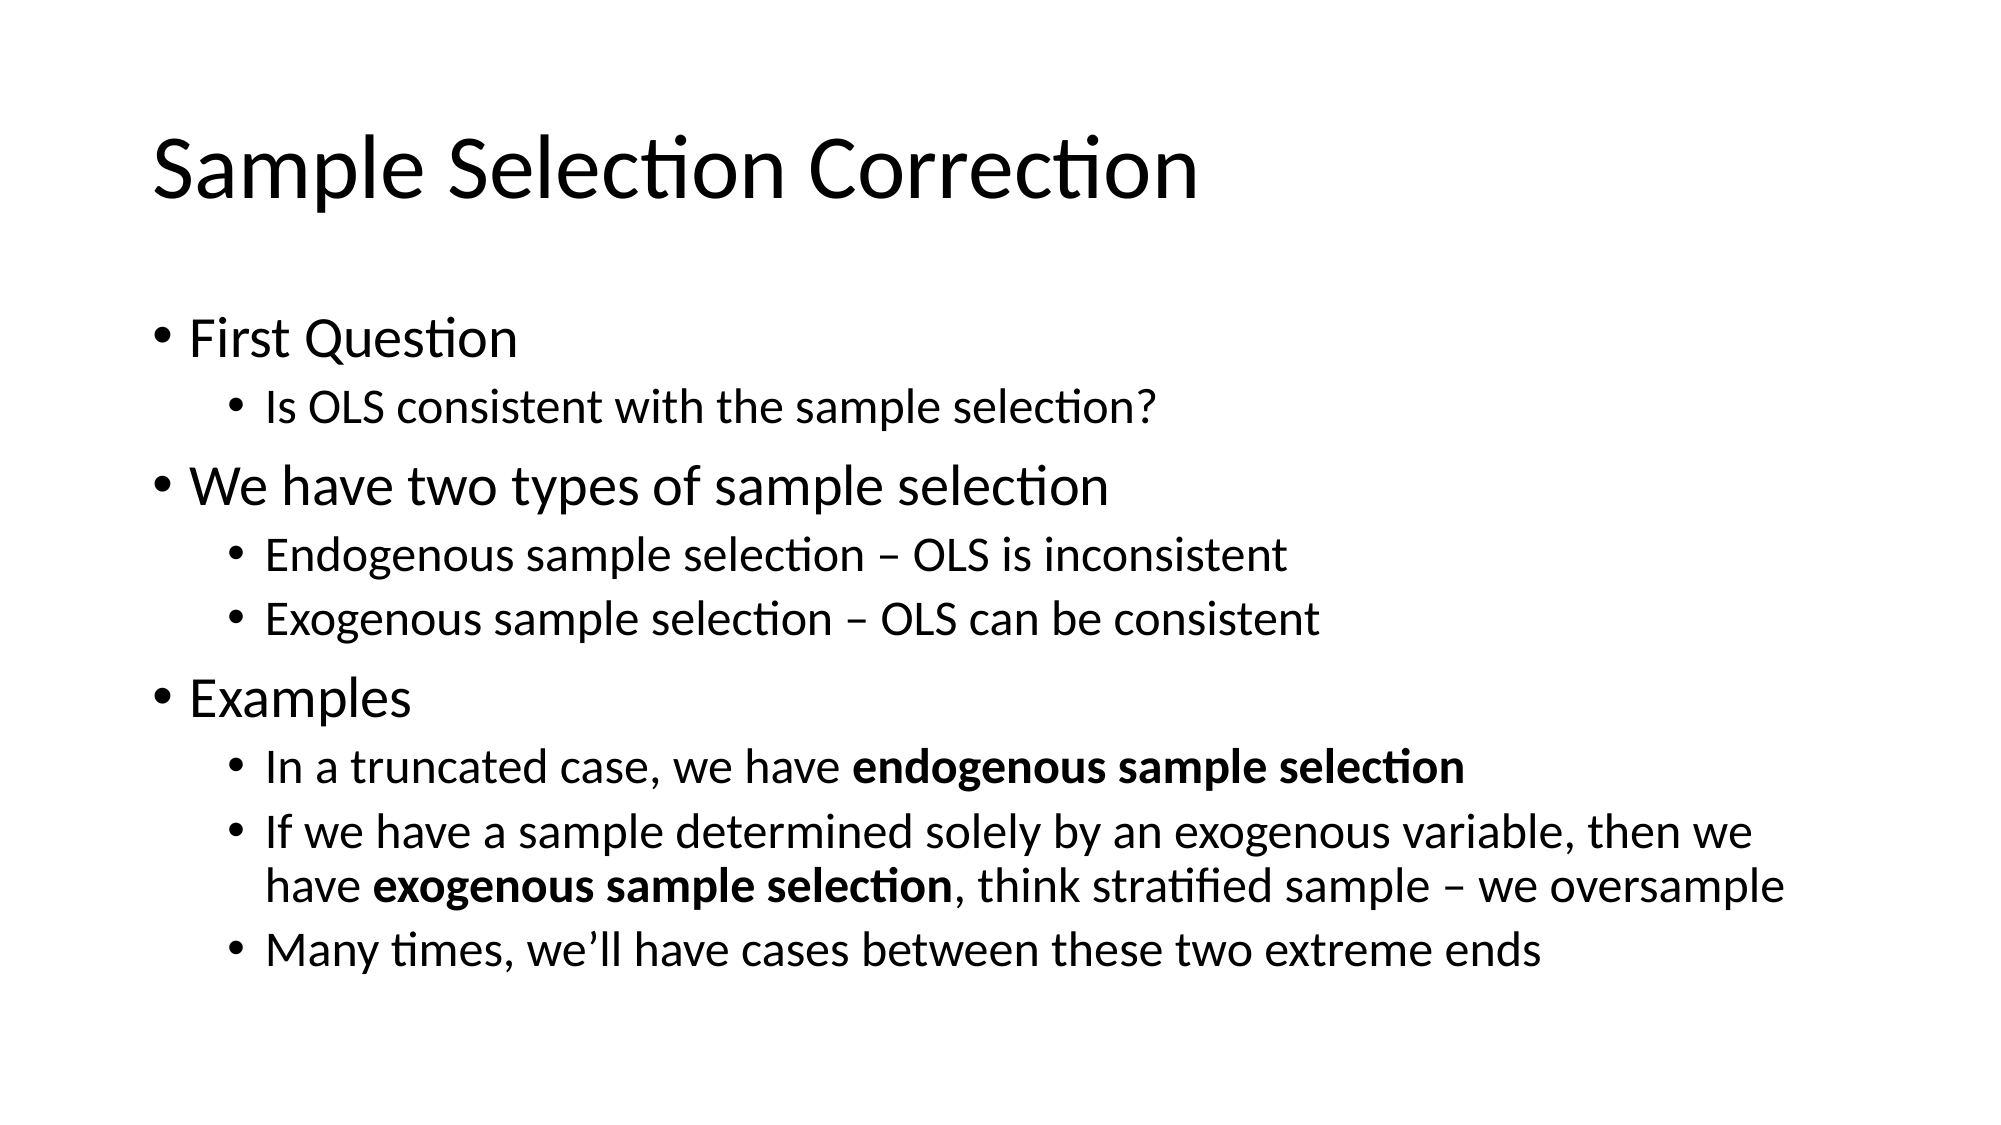

# Sample Selection Correction
First Question
Is OLS consistent with the sample selection?
We have two types of sample selection
Endogenous sample selection – OLS is inconsistent
Exogenous sample selection – OLS can be consistent
Examples
In a truncated case, we have endogenous sample selection
If we have a sample determined solely by an exogenous variable, then we have exogenous sample selection, think stratified sample – we oversample
Many times, we’ll have cases between these two extreme ends